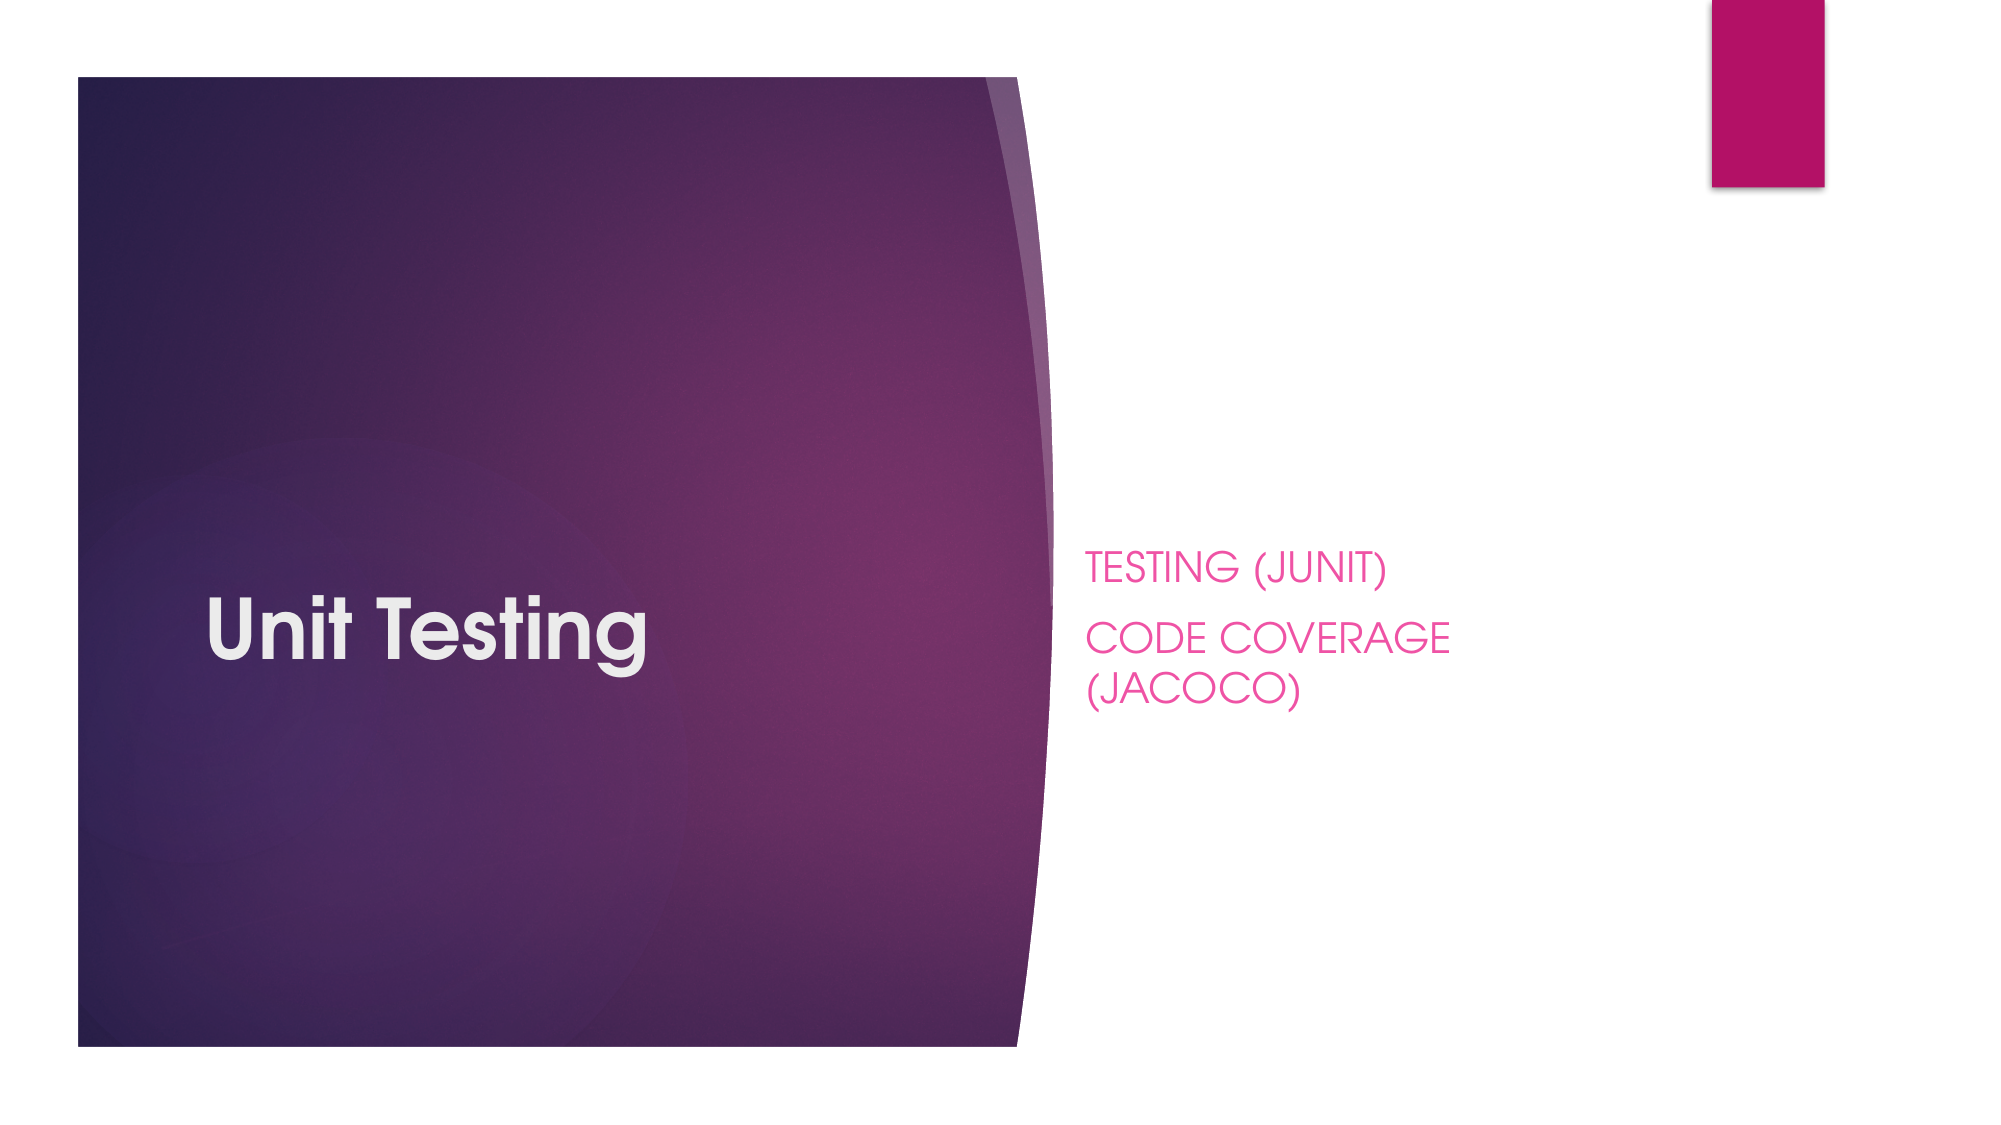

# Unit Testing

Testing (Junit)
CODE COVERAGE (Jacoco)